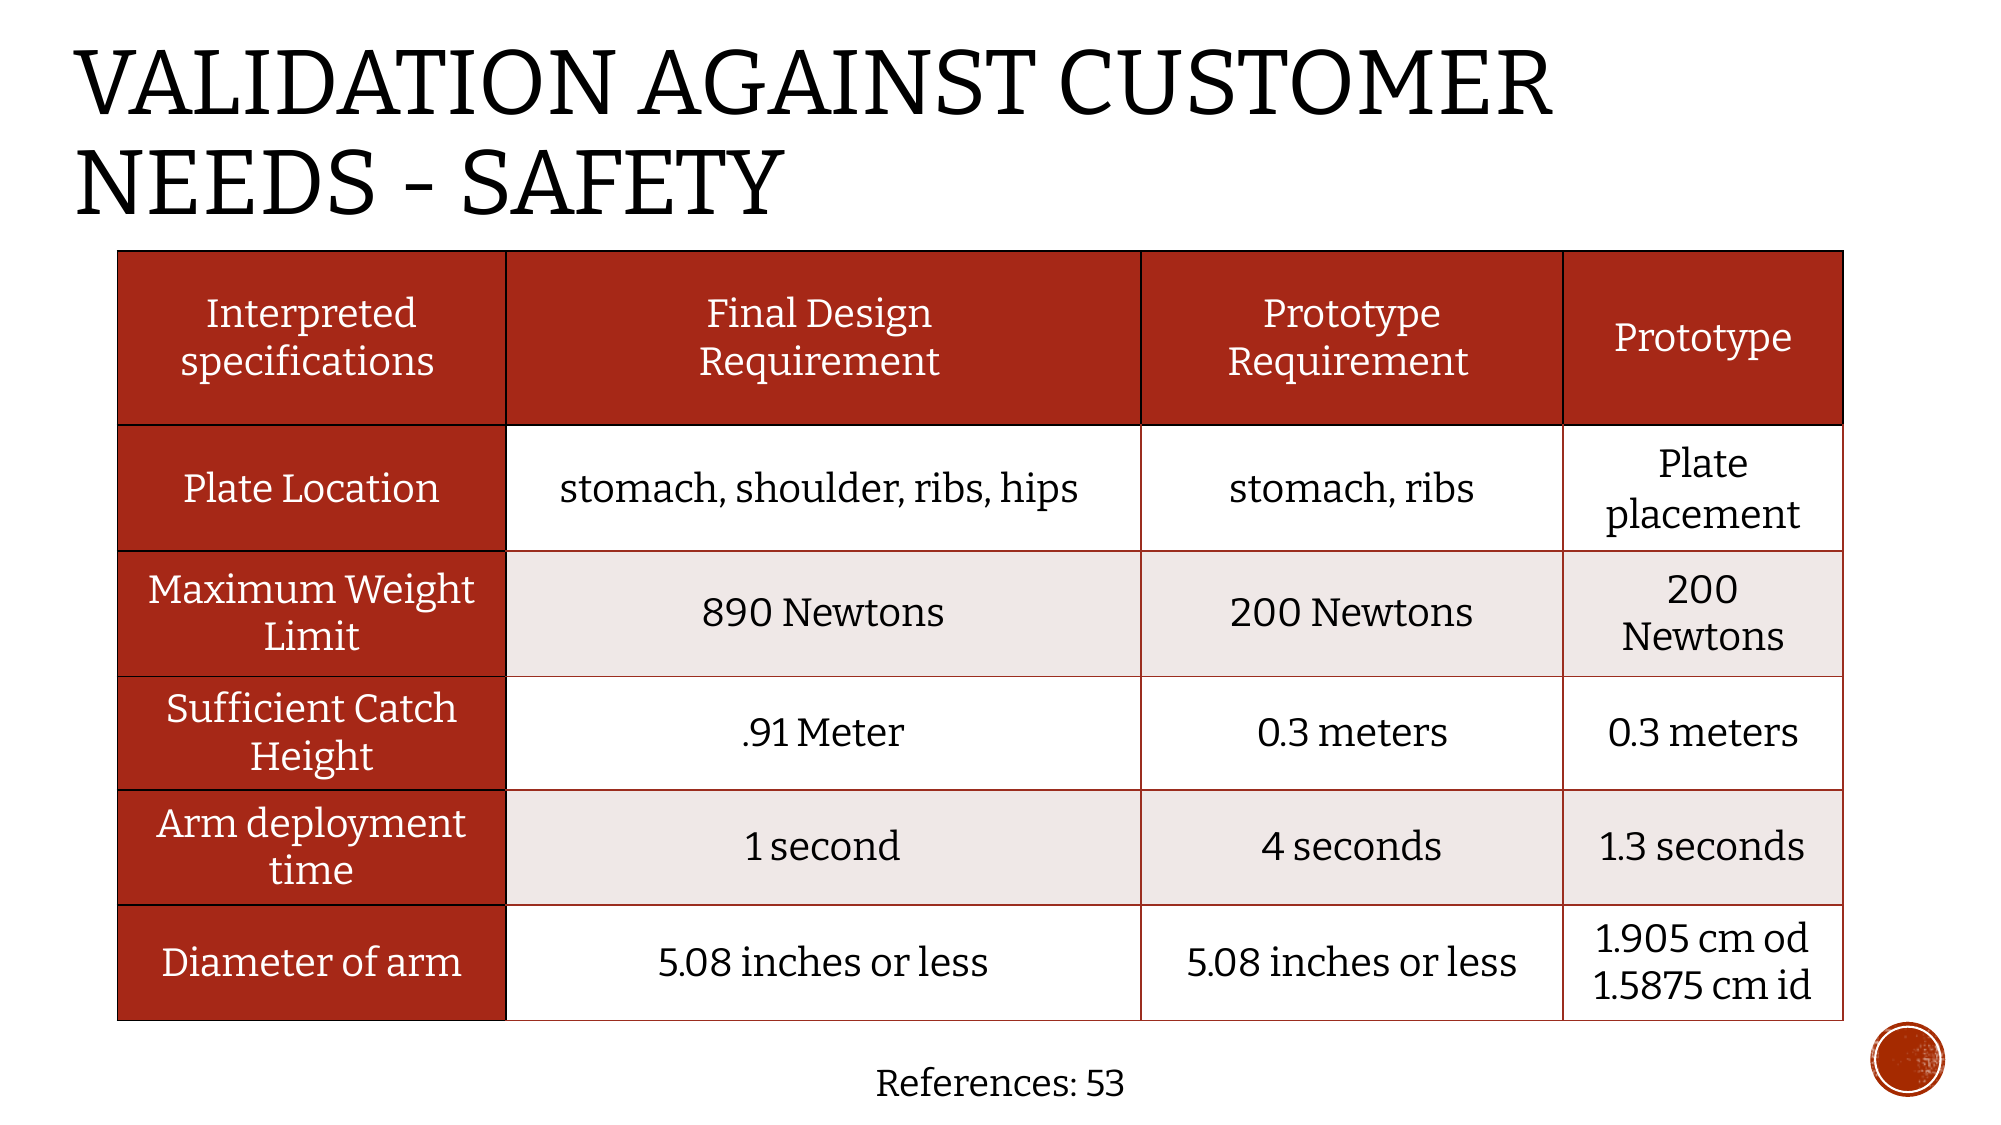

# Validation against customer needs - safety
| Interpreted specifications | Final Design Requirement | Prototype Requirement | Prototype |
| --- | --- | --- | --- |
| Plate Location | stomach, shoulder, ribs, hips | stomach, ribs | Plate placement |
| Maximum Weight Limit | 890 Newtons | 200 Newtons | 200 Newtons |
| Sufficient Catch Height | .91 Meter | 0.3 meters | 0.3 meters |
| Arm deployment time | 1 second | 4 seconds | 1.3 seconds |
| Diameter of arm | 5.08 inches or less | 5.08 inches or less | 1.905 cm od 1.5875 cm id |

References: 53